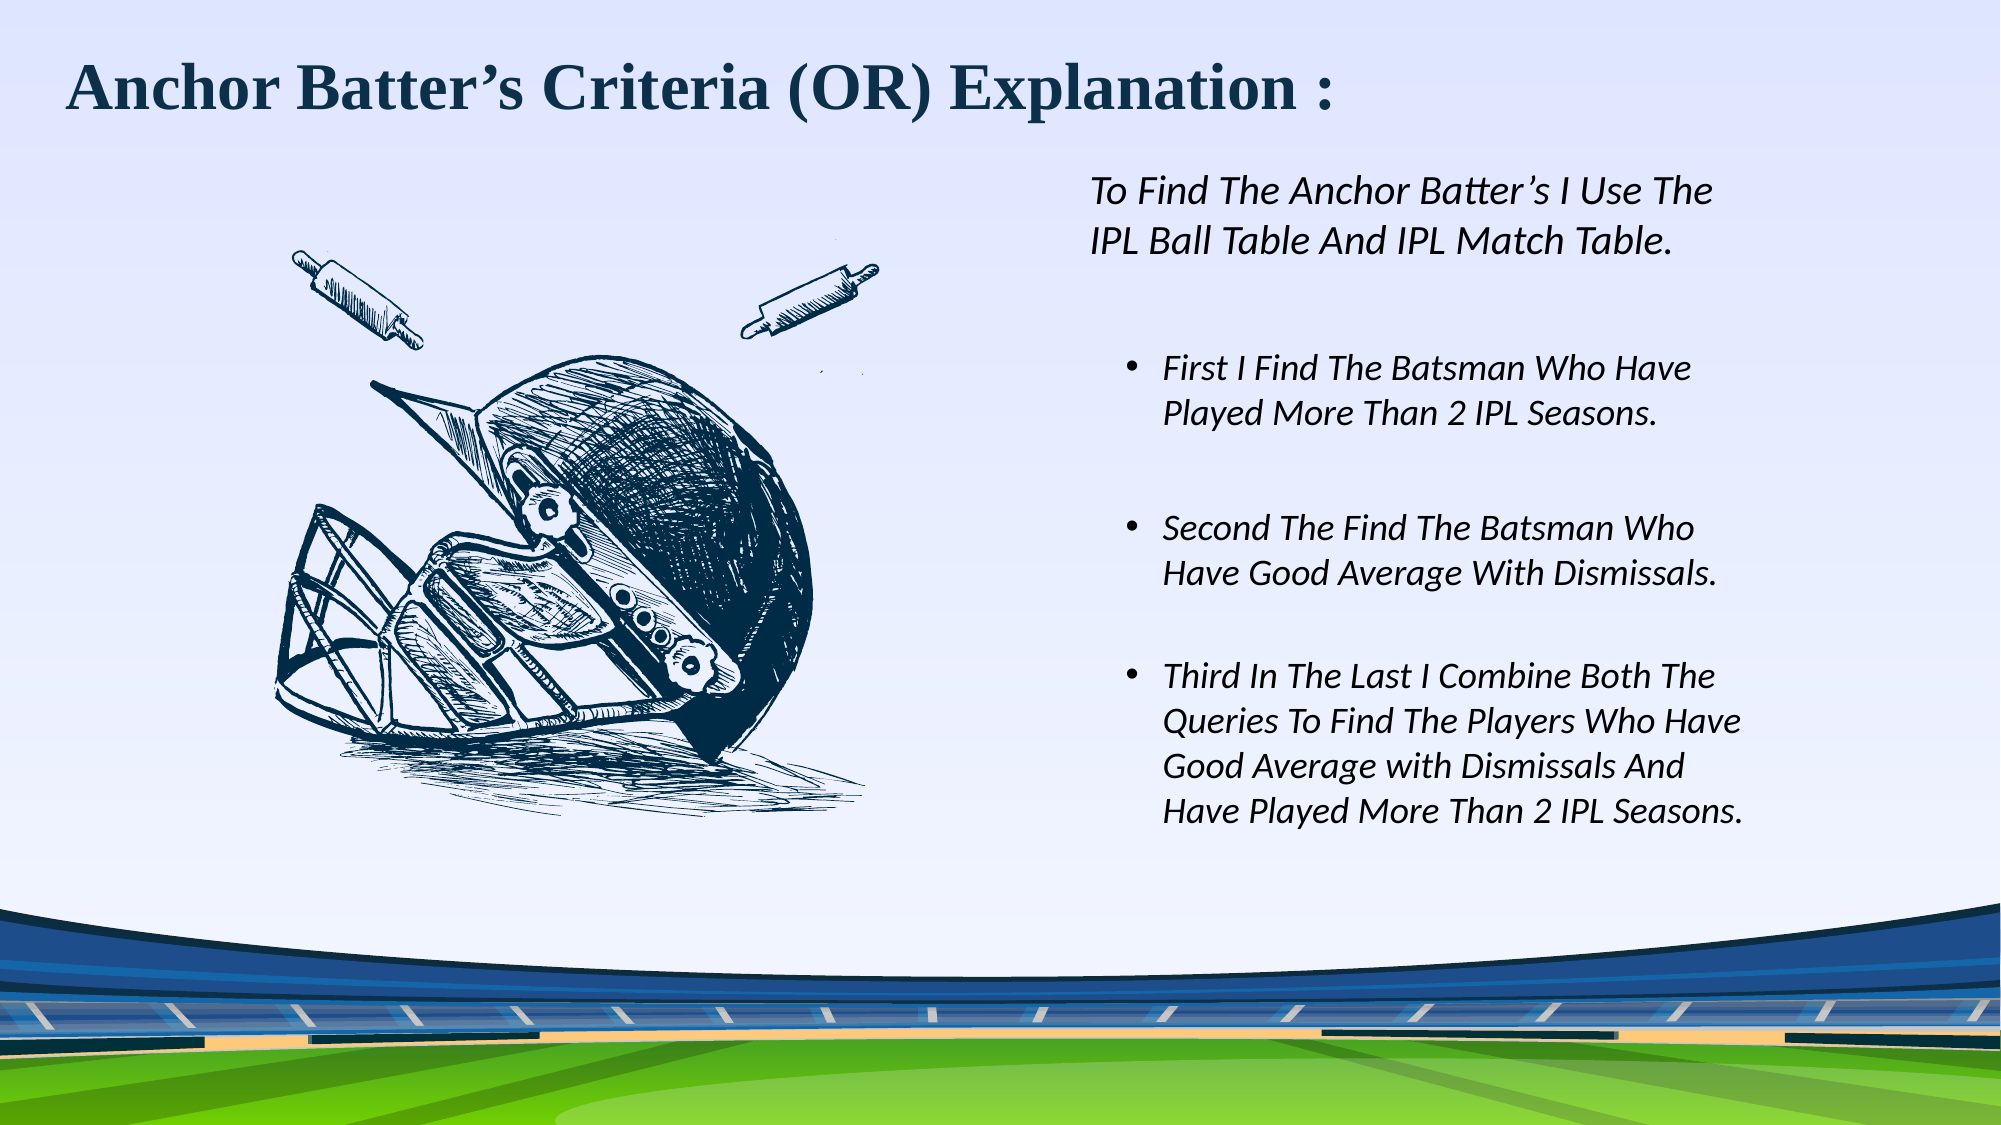

Anchor Batter’s Criteria (OR) Explanation :
To Find The Anchor Batter’s I Use The IPL Ball Table And IPL Match Table.
First I Find The Batsman Who Have Played More Than 2 IPL Seasons.

Second The Find The Batsman Who Have Good Average With Dismissals.

Third In The Last I Combine Both The Queries To Find The Players Who Have Good Average with Dismissals And Have Played More Than 2 IPL Seasons.